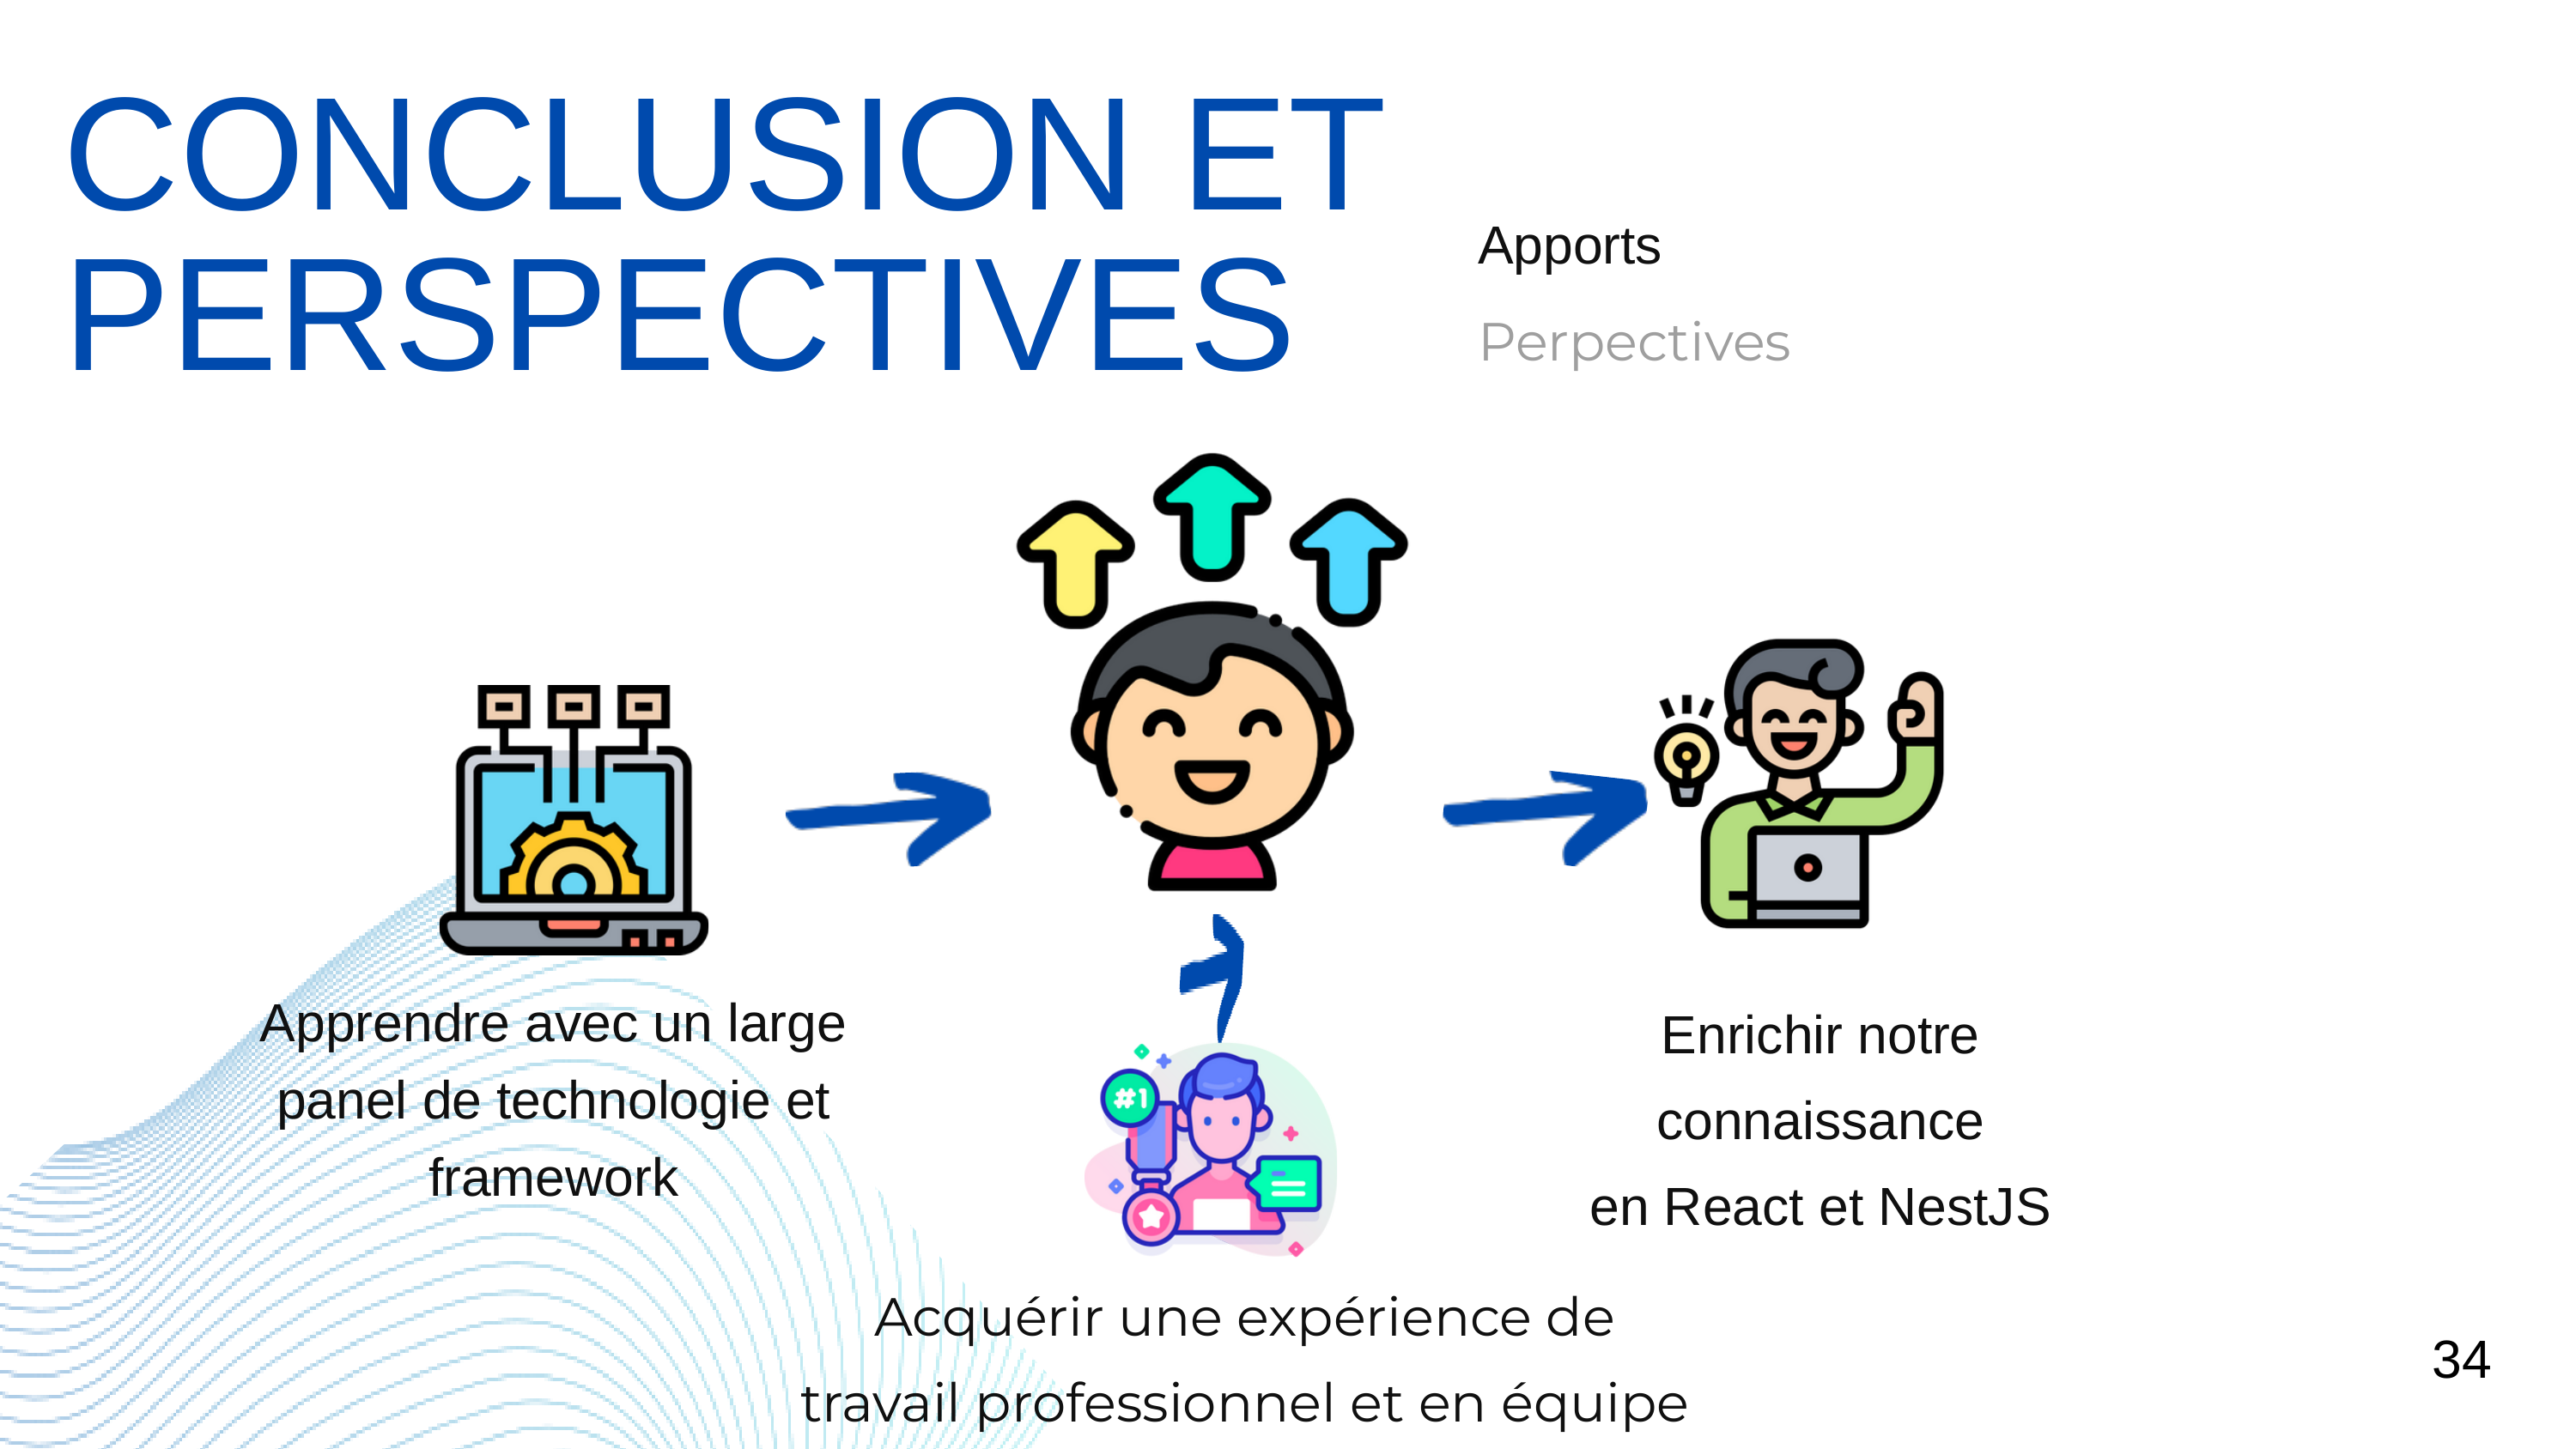

CONCLUSION ET PERSPECTIVES
Apports
Perpectives

Enrichir notre connaissance
en React et NestJS
Apprendre avec un large

panel de technologie et

framework

Acquérir une expérience de
travail professionnel et en équipe
34